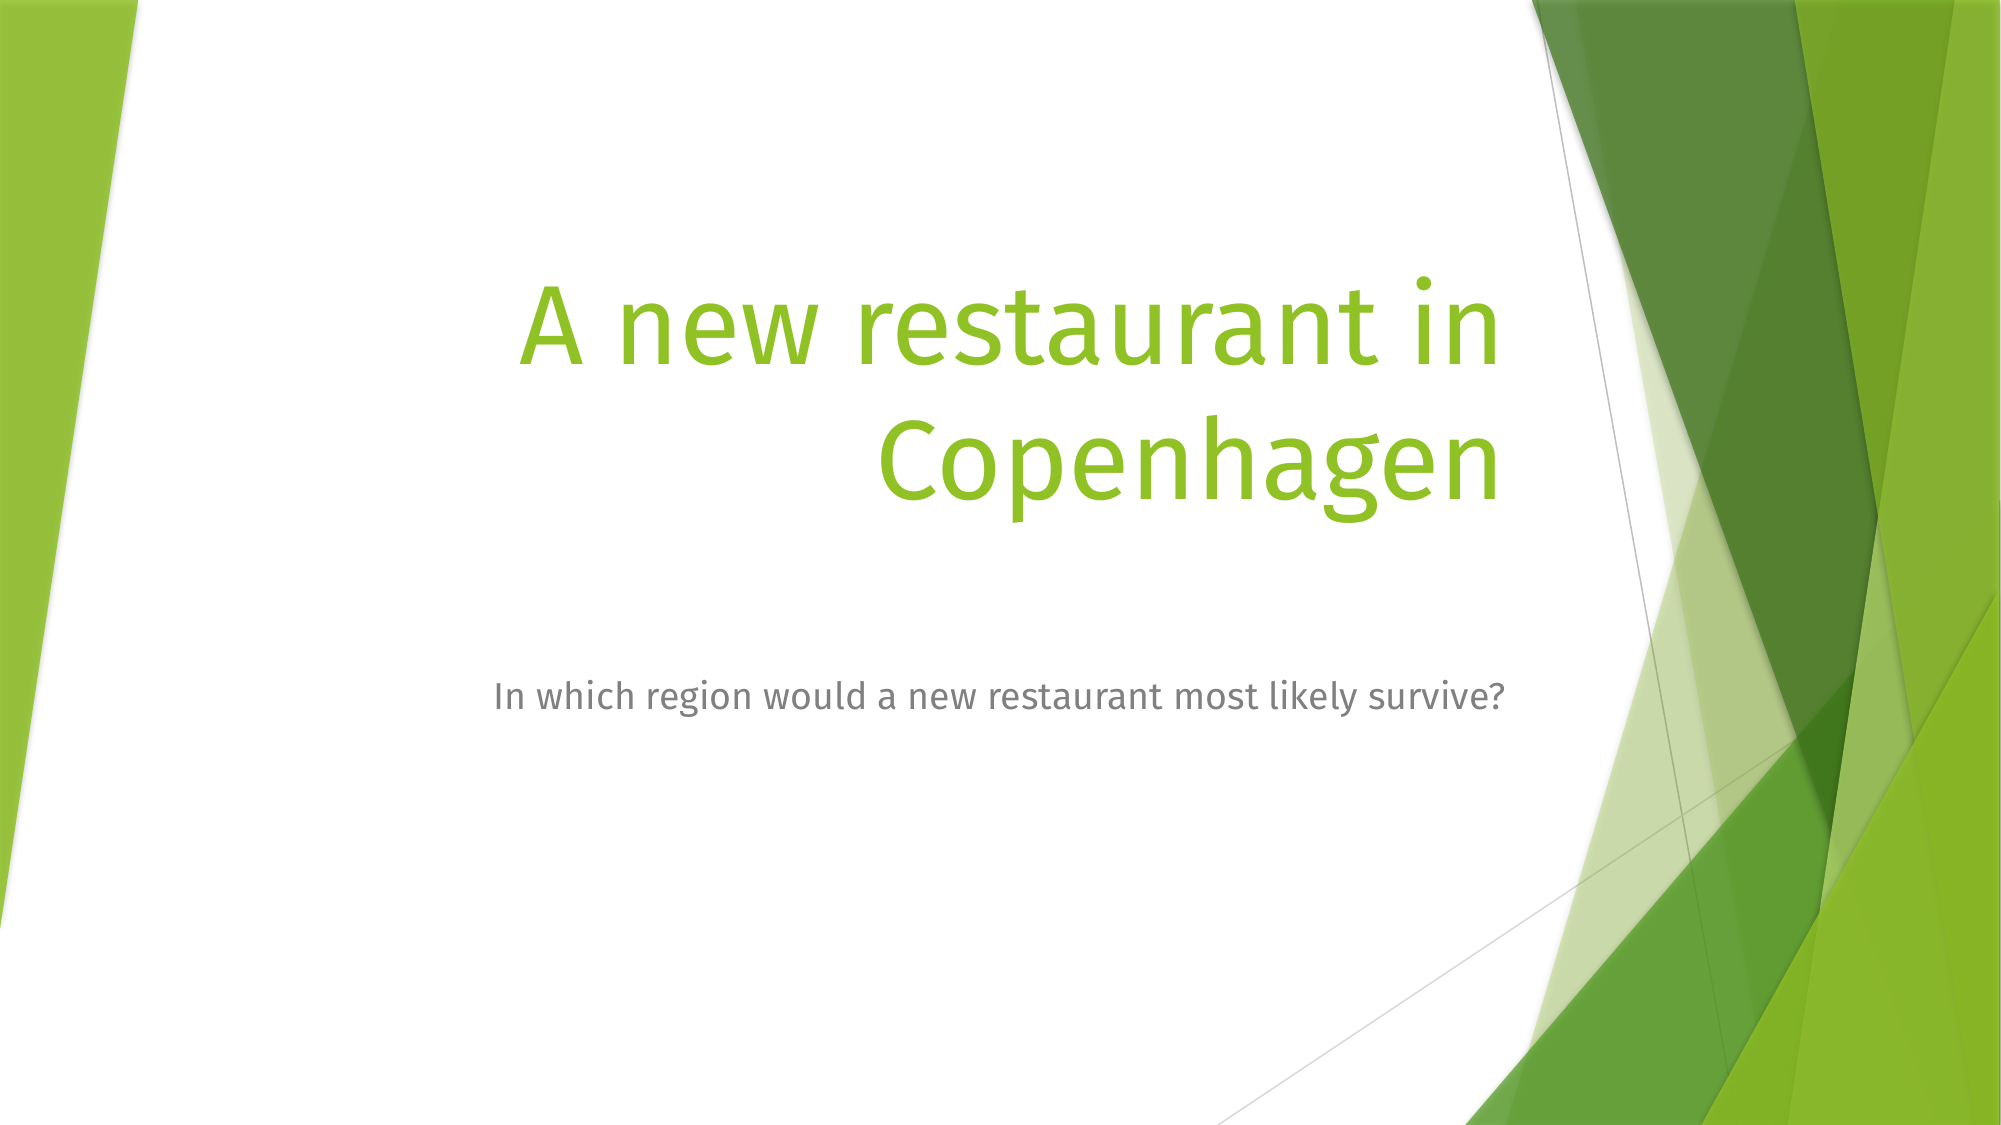

# A new restaurant in Copenhagen
In which region would a new restaurant most likely survive?